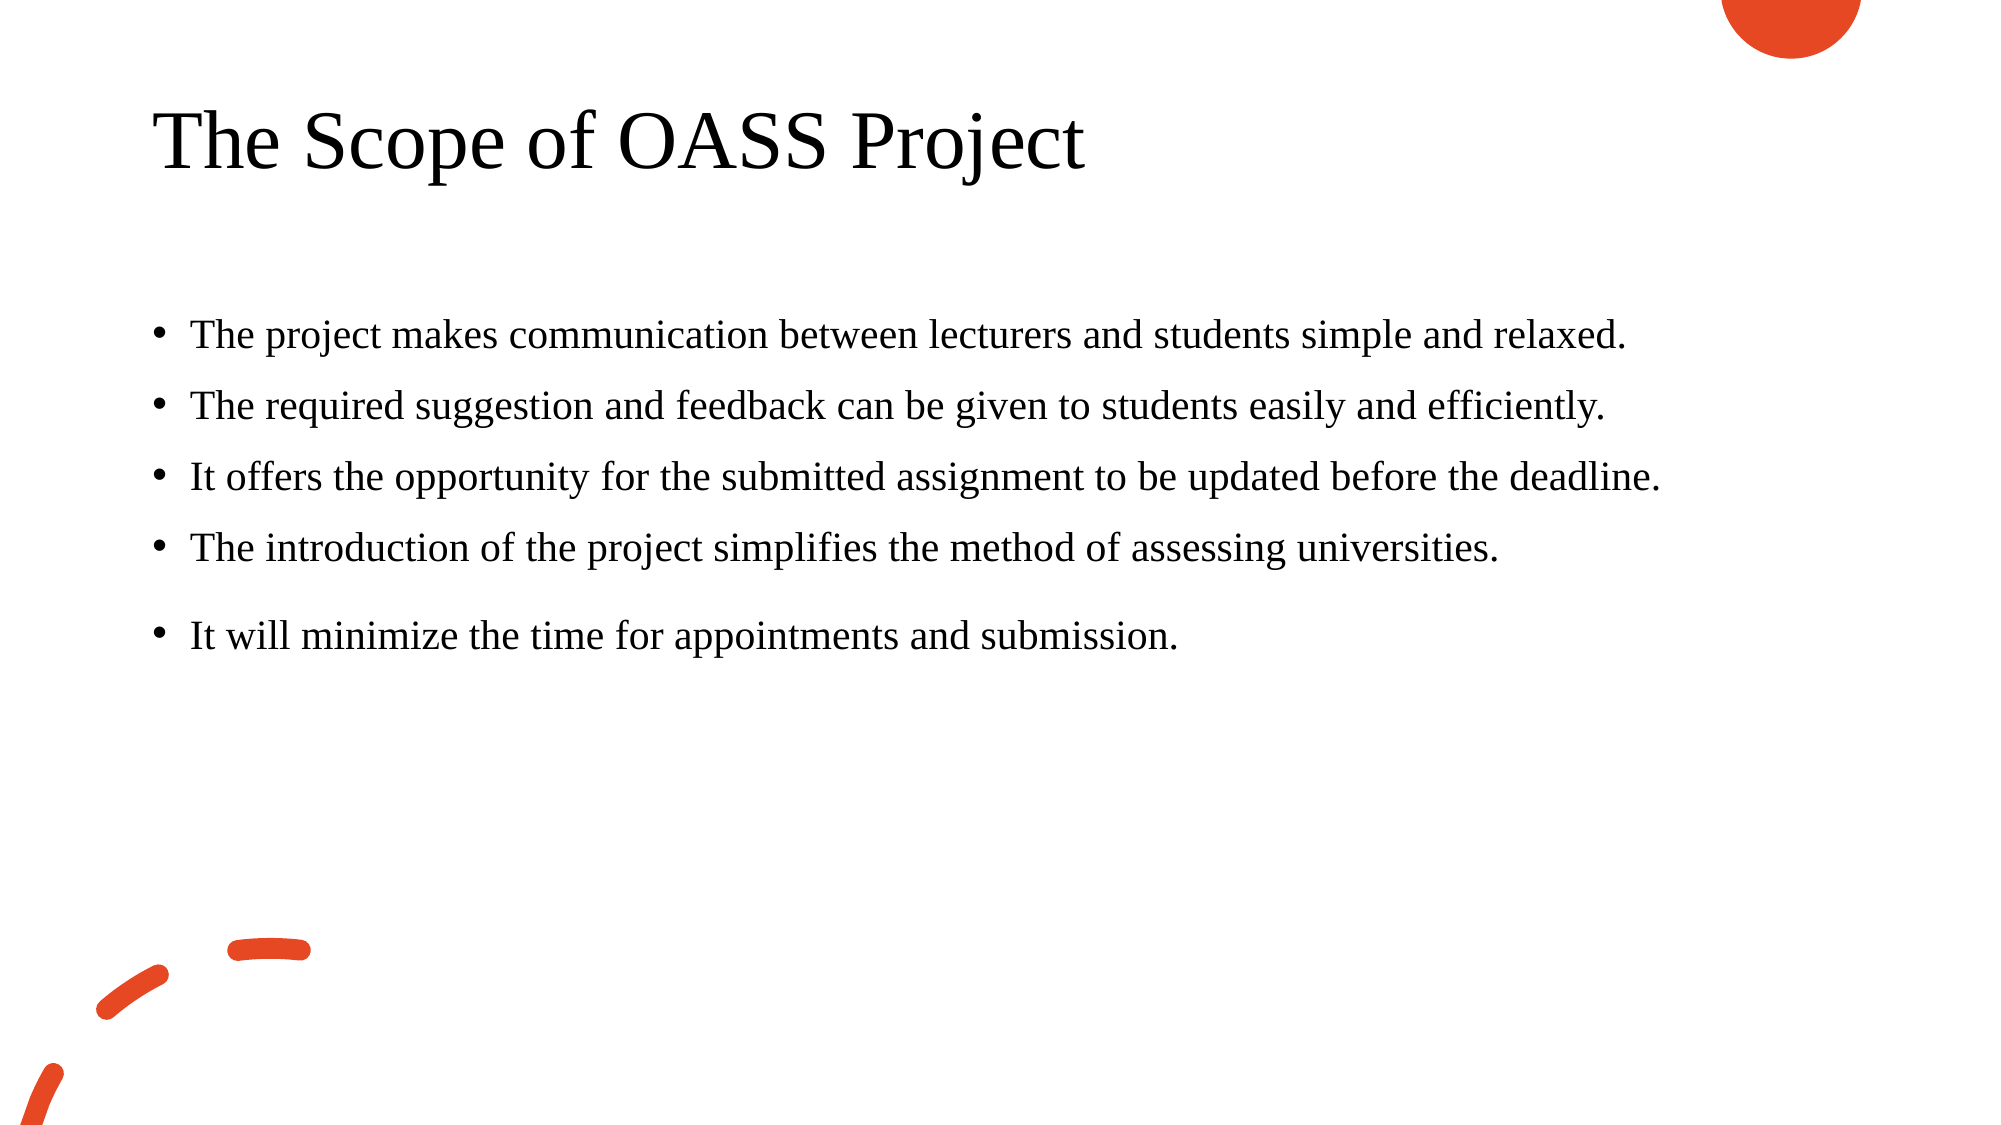

# The Scope of OASS Project
The project makes communication between lecturers and students simple and relaxed.
The required suggestion and feedback can be given to students easily and efficiently.
It offers the opportunity for the submitted assignment to be updated before the deadline.
The introduction of the project simplifies the method of assessing universities.
It will minimize the time for appointments and submission.